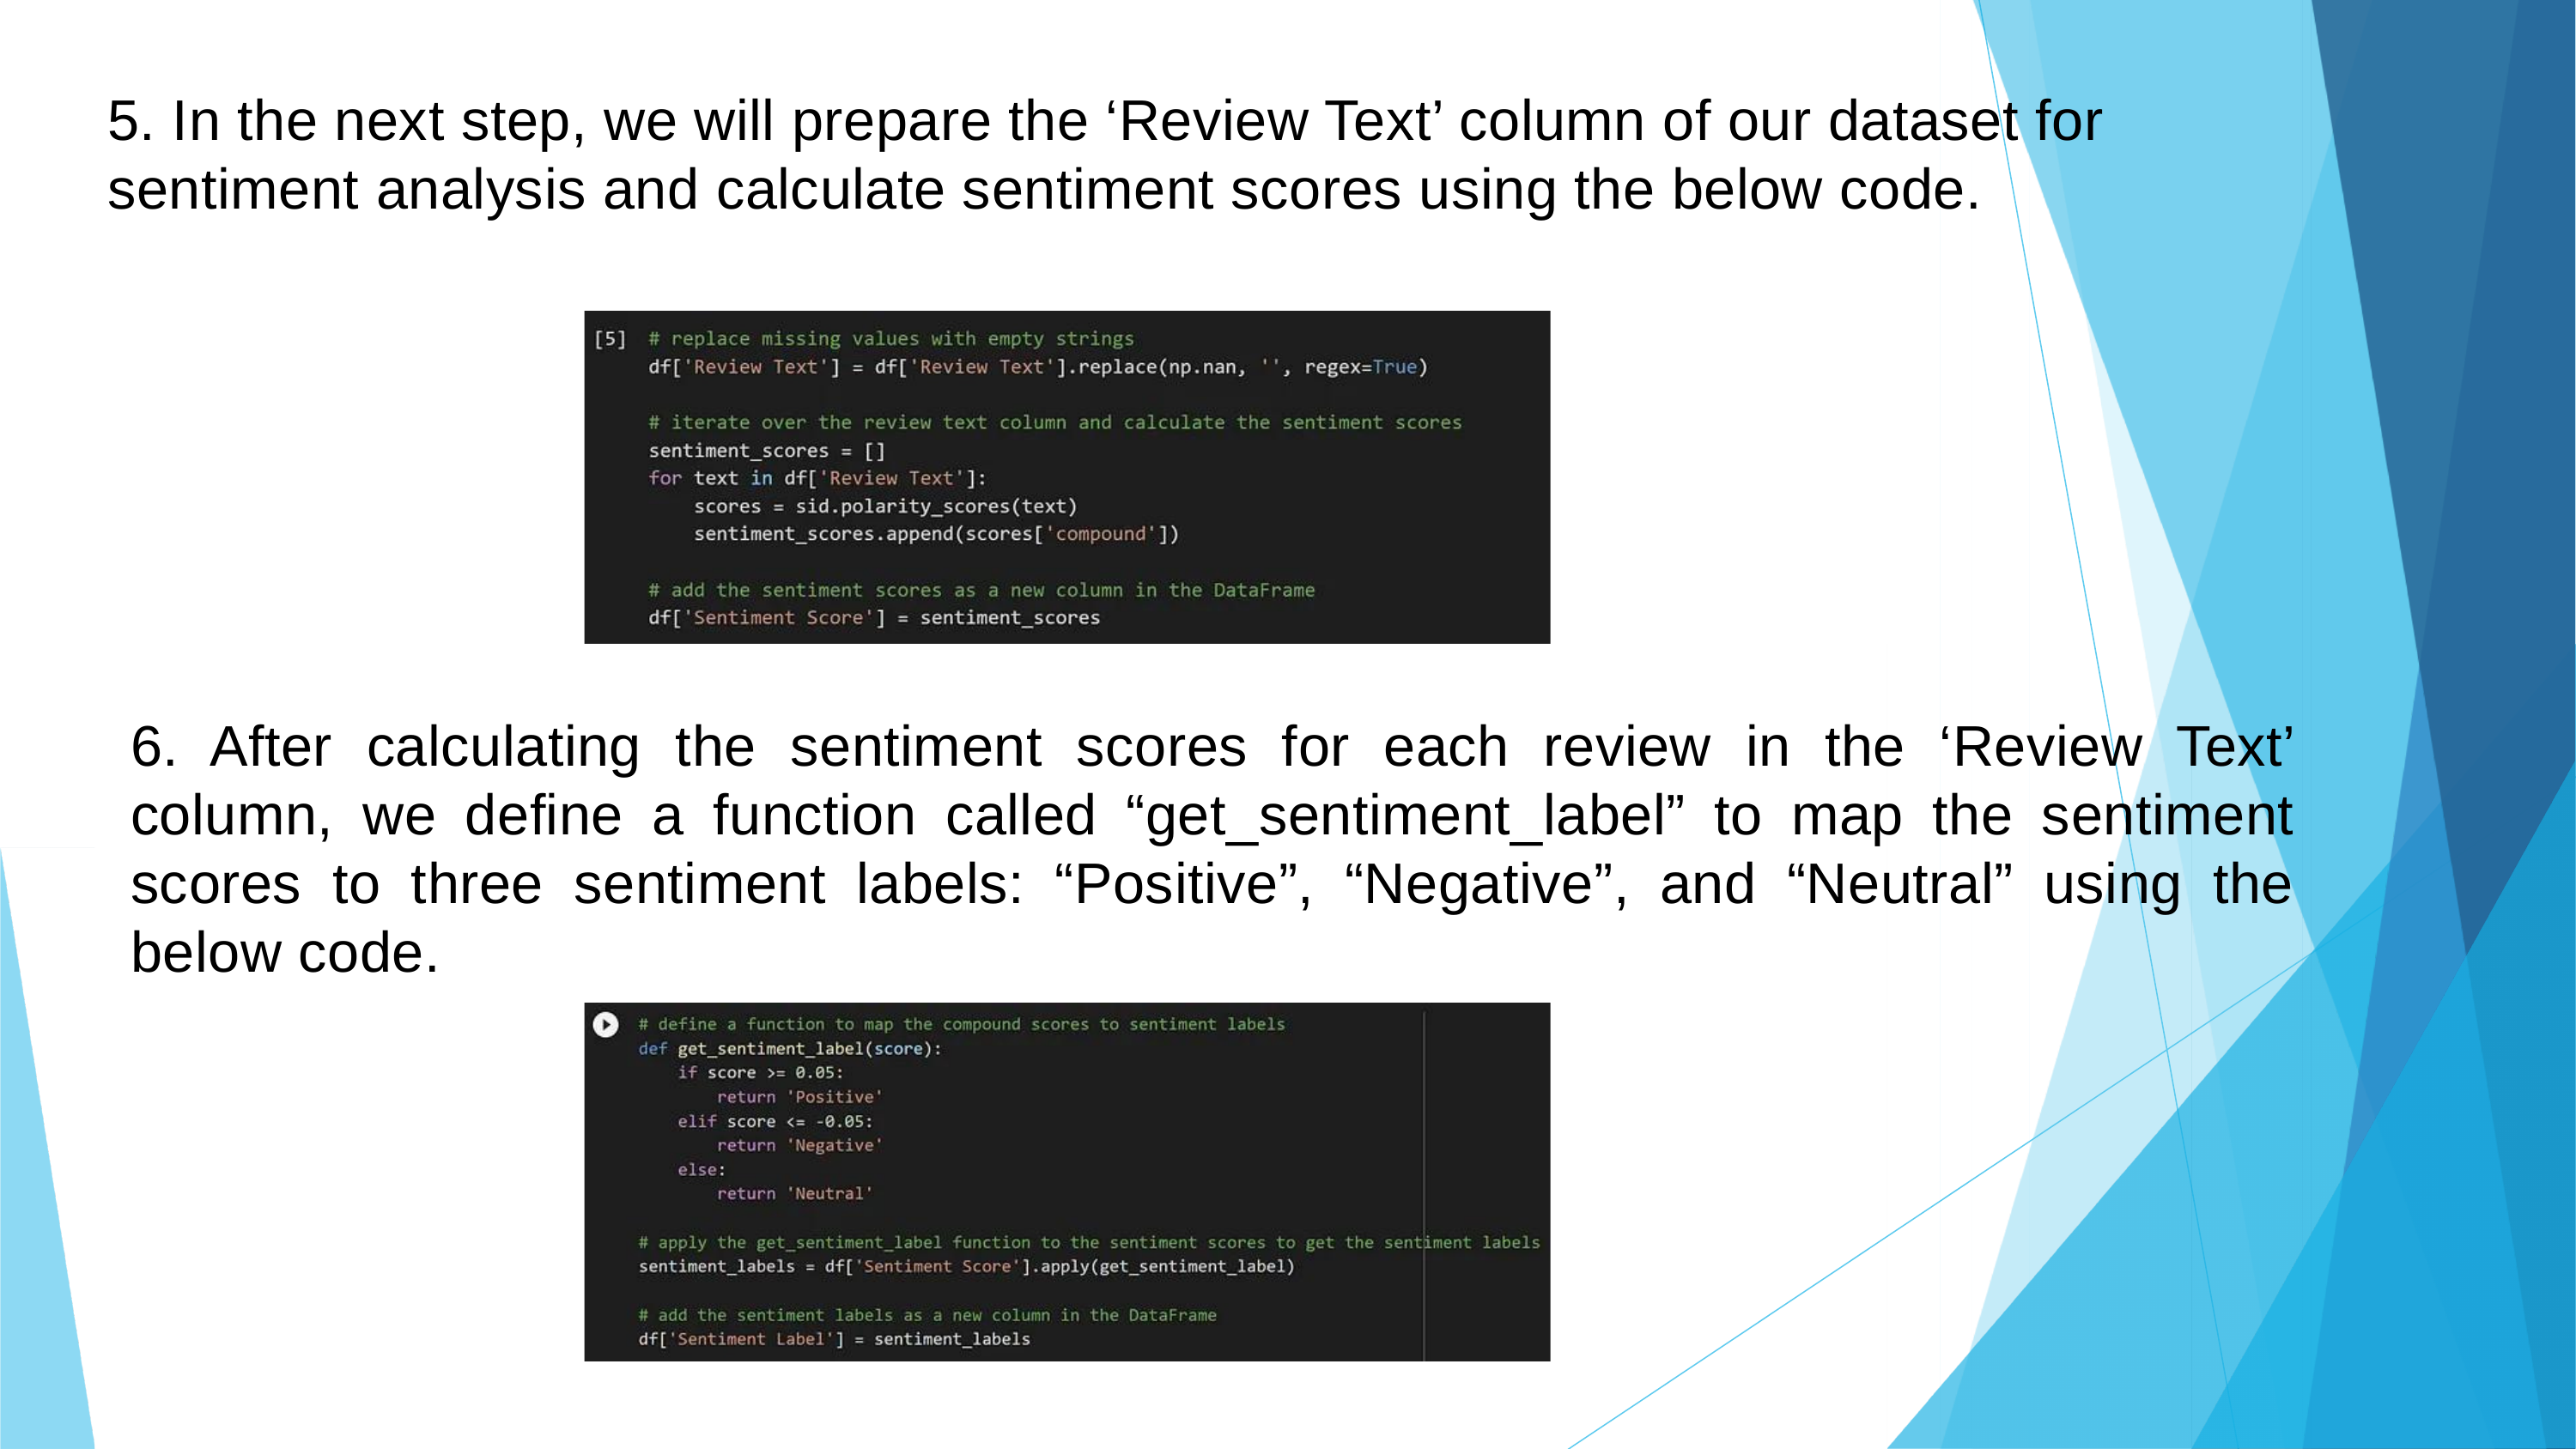

5. In the next step, we will prepare the ‘Review Text’ column of our dataset for sentiment analysis and calculate sentiment scores using the below code.

6. After calculating the sentiment scores for each review in the ‘Review Text’ column, we define a function called “get_sentiment_label” to map the sentiment scores to three sentiment labels: “Positive”, “Negative”, and “Neutral” using the below code.